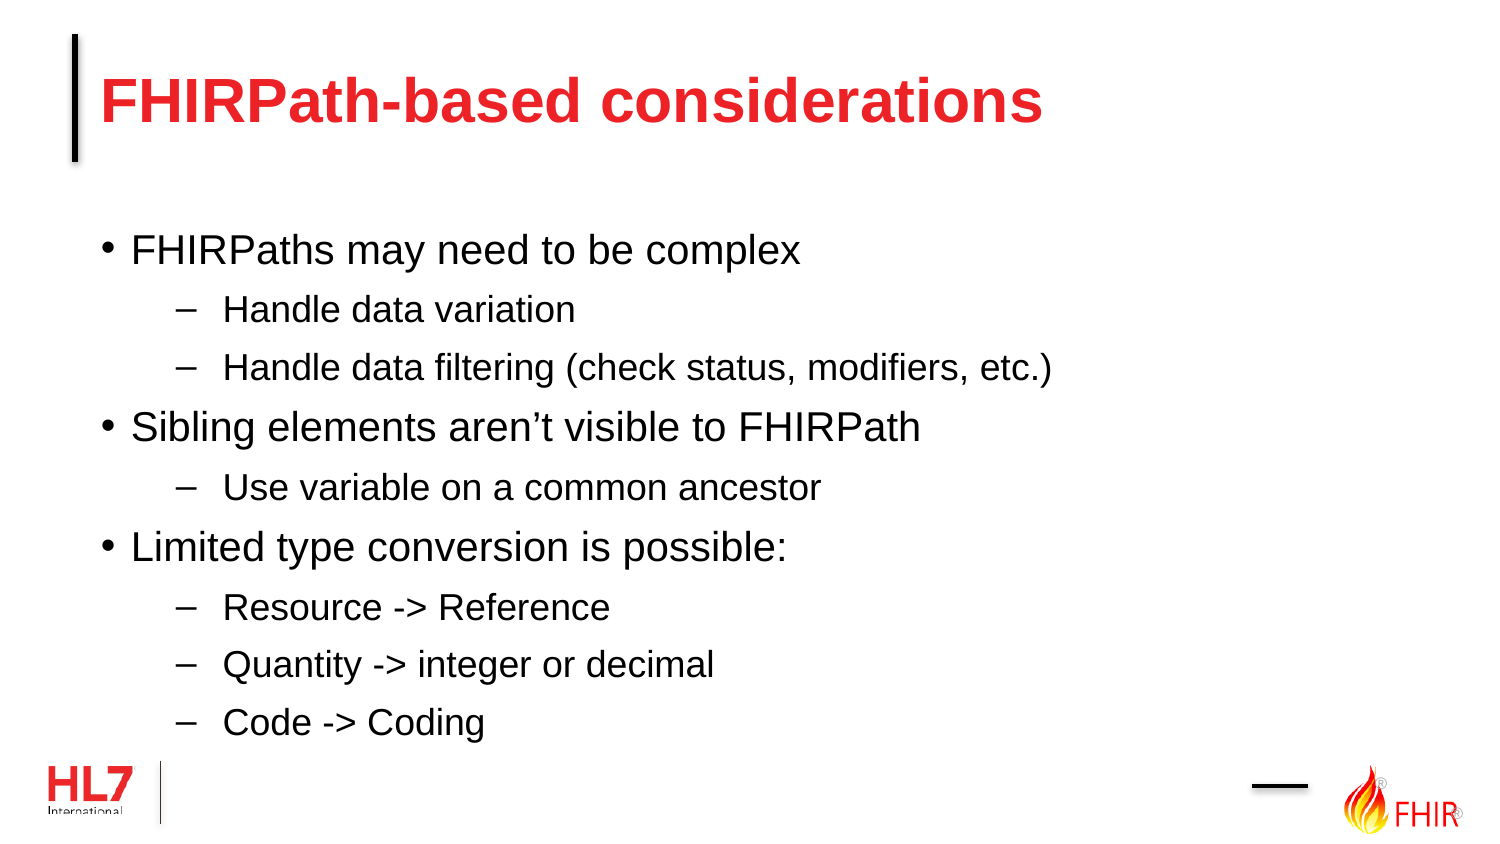

# FHIRPath-based considerations
FHIRPaths may need to be complex
Handle data variation
Handle data filtering (check status, modifiers, etc.)
Sibling elements aren’t visible to FHIRPath
Use variable on a common ancestor
Limited type conversion is possible:
Resource -> Reference
Quantity -> integer or decimal
Code -> Coding